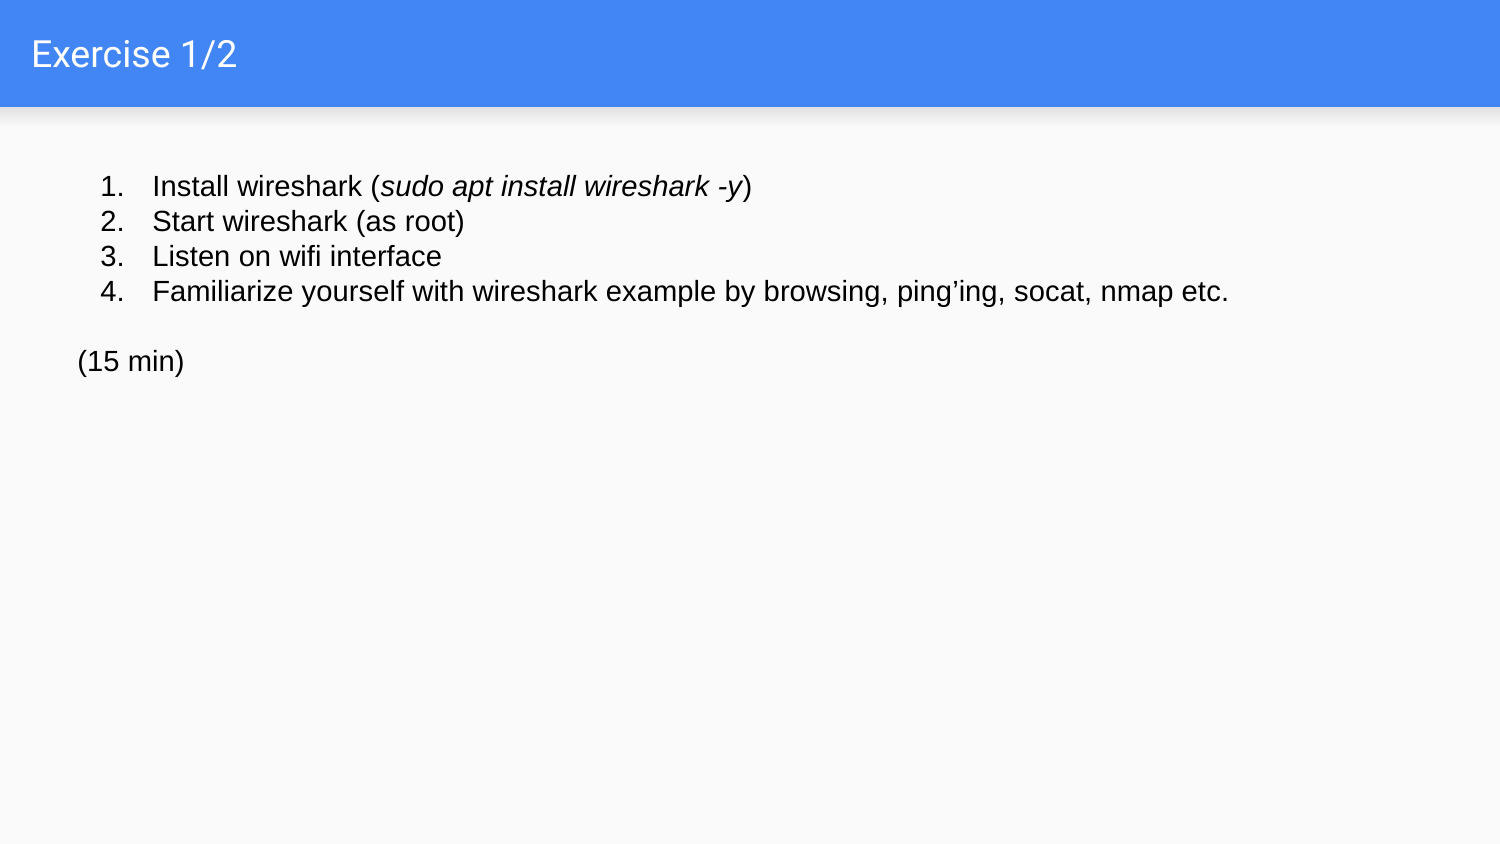

# Exercise 1/2
Install wireshark (sudo apt install wireshark -y)
Start wireshark (as root)
Listen on wifi interface
Familiarize yourself with wireshark example by browsing, ping’ing, socat, nmap etc.

(15 min)